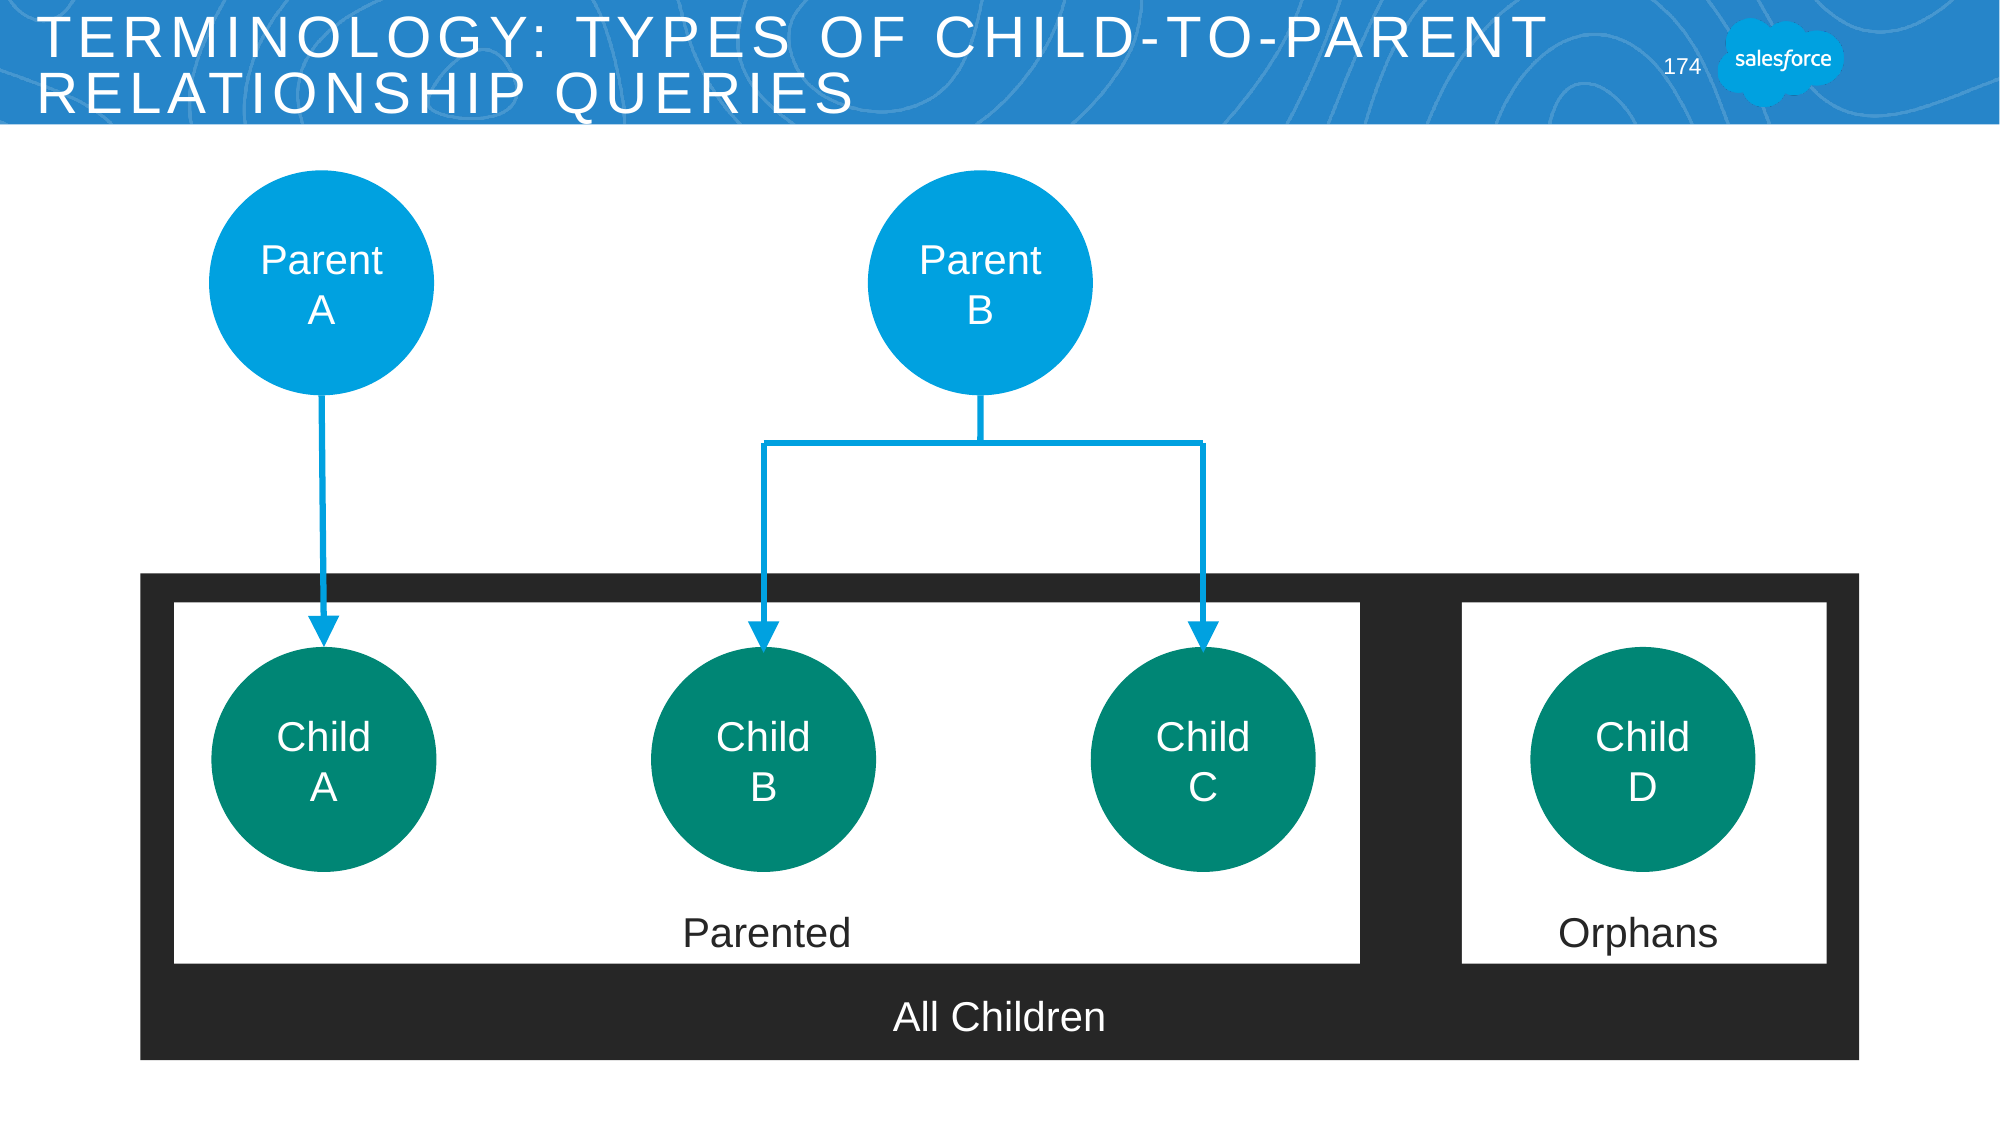

# Terminology: Types of Child-to-Parent Relationship Queries
174
Parent A
Parent B

Parented
Orphans
Child A
Child B
Child C
Child D
All Children